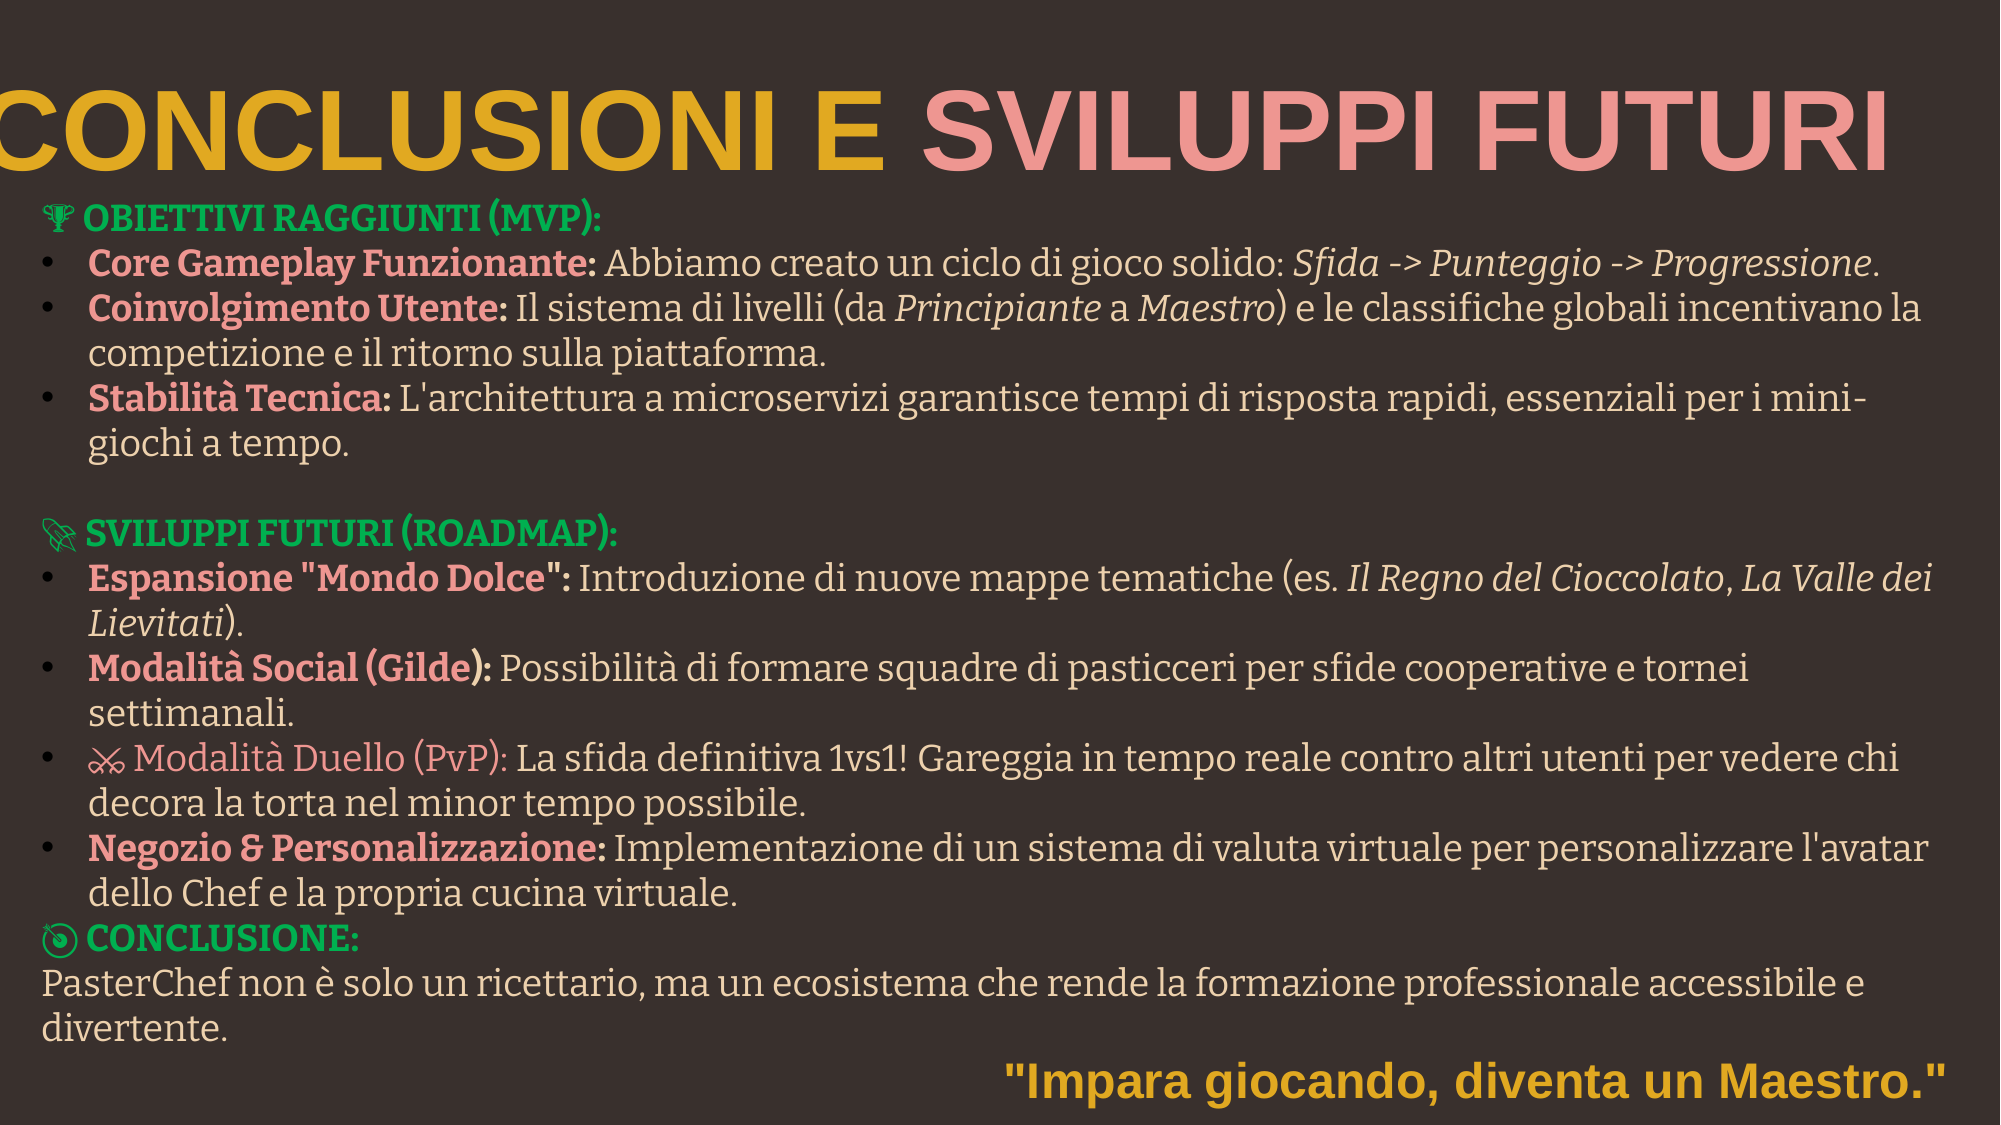

CONCLUSIONI E SVILUPPI FUTURI

🏆 OBIETTIVI RAGGIUNTI (MVP):
Core Gameplay Funzionante: Abbiamo creato un ciclo di gioco solido: Sfida -> Punteggio -> Progressione.
Coinvolgimento Utente: Il sistema di livelli (da Principiante a Maestro) e le classifiche globali incentivano la competizione e il ritorno sulla piattaforma.
Stabilità Tecnica: L'architettura a microservizi garantisce tempi di risposta rapidi, essenziali per i mini-giochi a tempo.

🚀 SVILUPPI FUTURI (ROADMAP):
Espansione "Mondo Dolce": Introduzione di nuove mappe tematiche (es. Il Regno del Cioccolato, La Valle dei Lievitati).
Modalità Social (Gilde): Possibilità di formare squadre di pasticceri per sfide cooperative e tornei settimanali.
⚔️ Modalità Duello (PvP): La sfida definitiva 1vs1! Gareggia in tempo reale contro altri utenti per vedere chi decora la torta nel minor tempo possibile.
Negozio & Personalizzazione: Implementazione di un sistema di valuta virtuale per personalizzare l'avatar dello Chef e la propria cucina virtuale.
🎯 CONCLUSIONE:
PasterChef non è solo un ricettario, ma un ecosistema che rende la formazione professionale accessibile e divertente.
"Impara giocando, diventa un Maestro."